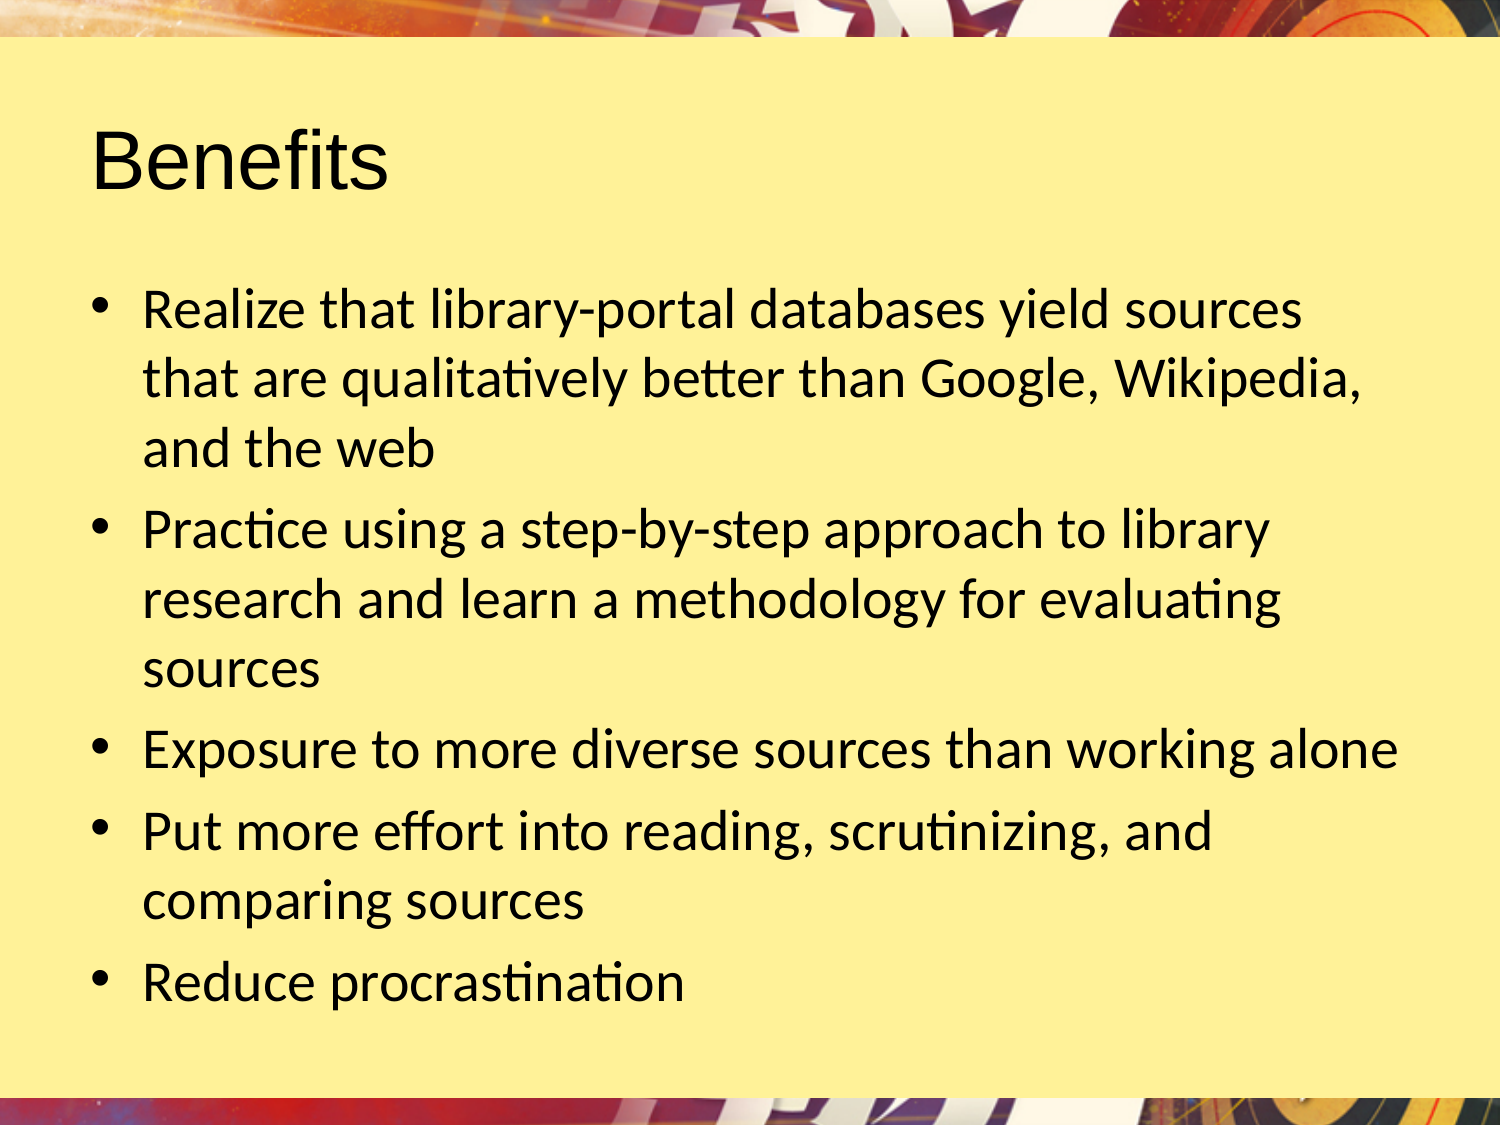

# Benefits
Realize that library-portal databases yield sources that are qualitatively better than Google, Wikipedia, and the web
Practice using a step-by-step approach to library research and learn a methodology for evaluating sources
Exposure to more diverse sources than working alone
Put more effort into reading, scrutinizing, and comparing sources
Reduce procrastination